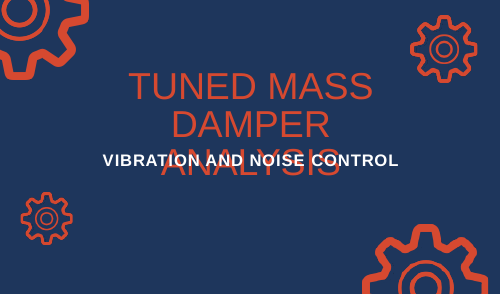

TUNED MASS DAMPER ANALYSIS
VIBRATION AND NOISE CONTROL